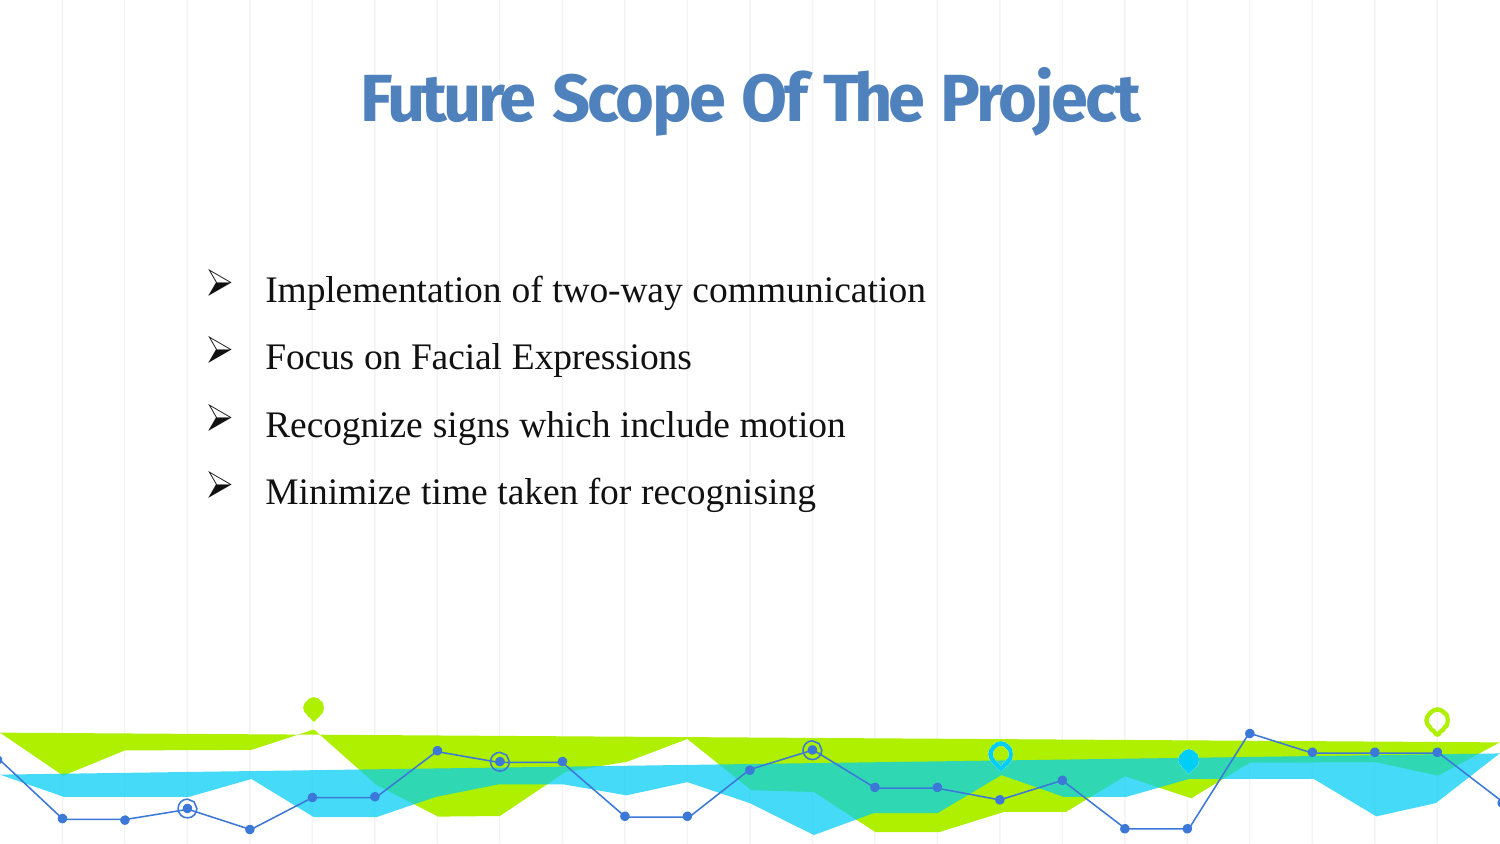

# Future Scope Of The Project
Implementation of two-way communication
Focus on Facial Expressions
Recognize signs which include motion
Minimize time taken for recognising